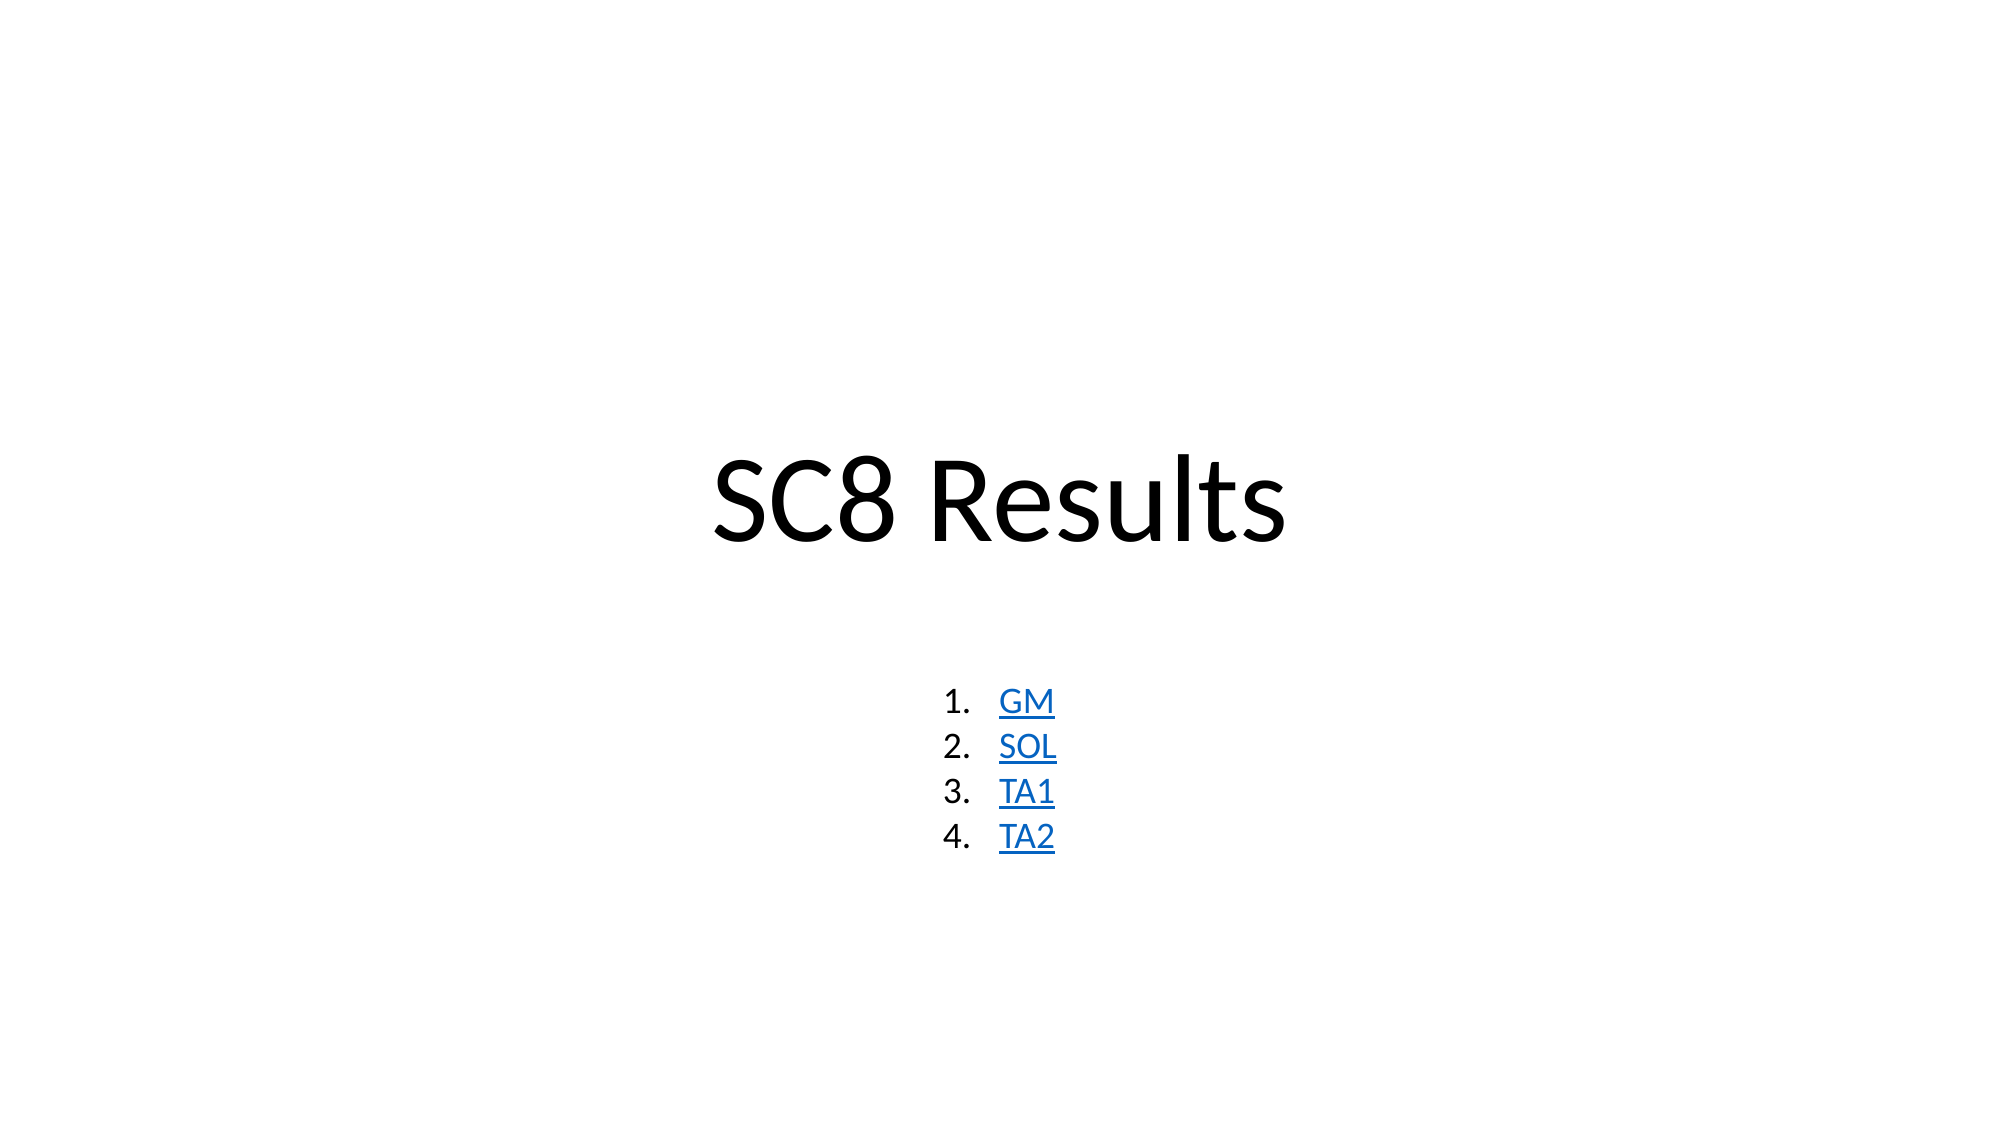

# SC8 Results
GM
SOL
TA1
TA2